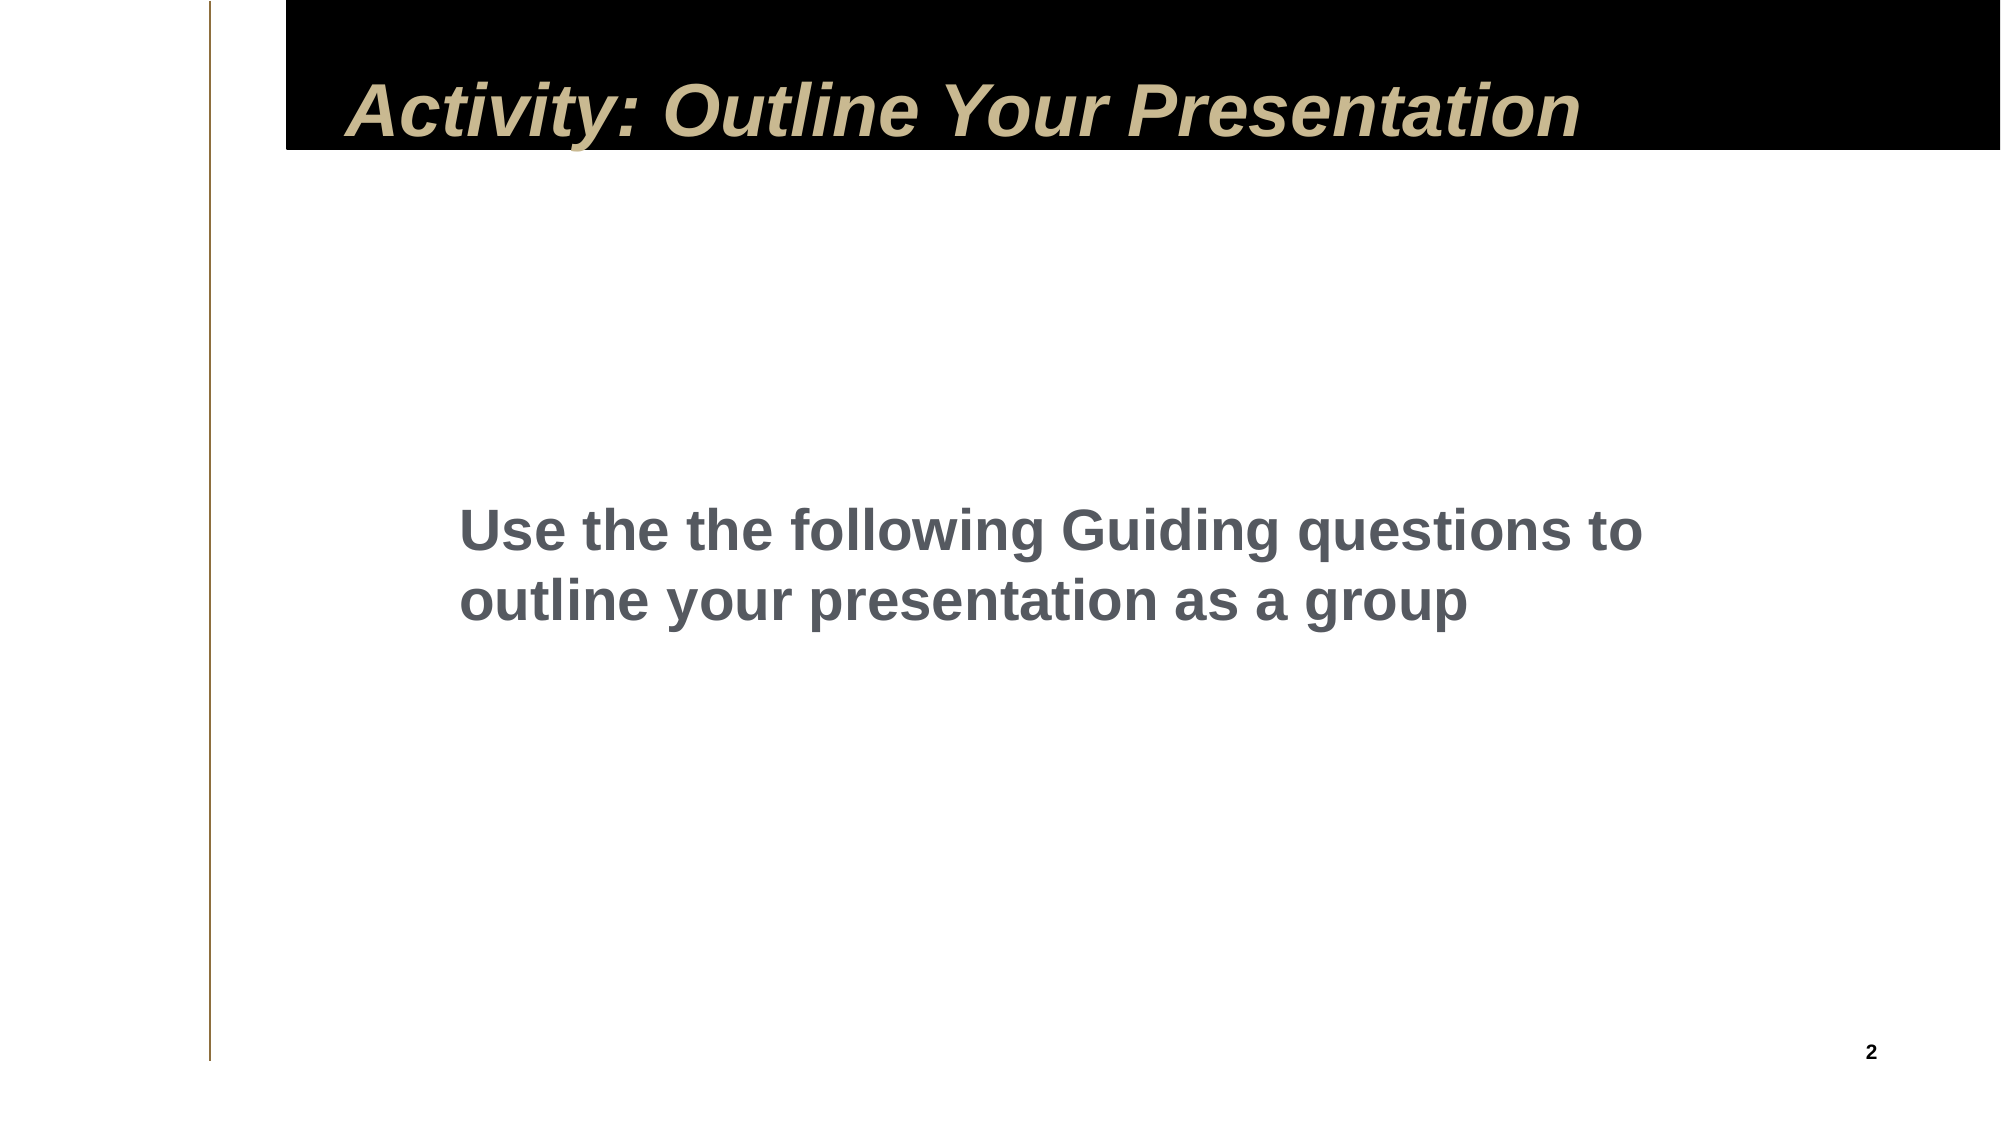

# Activity: Outline Your Presentation
Use the the following Guiding questions to outline your presentation as a group
2